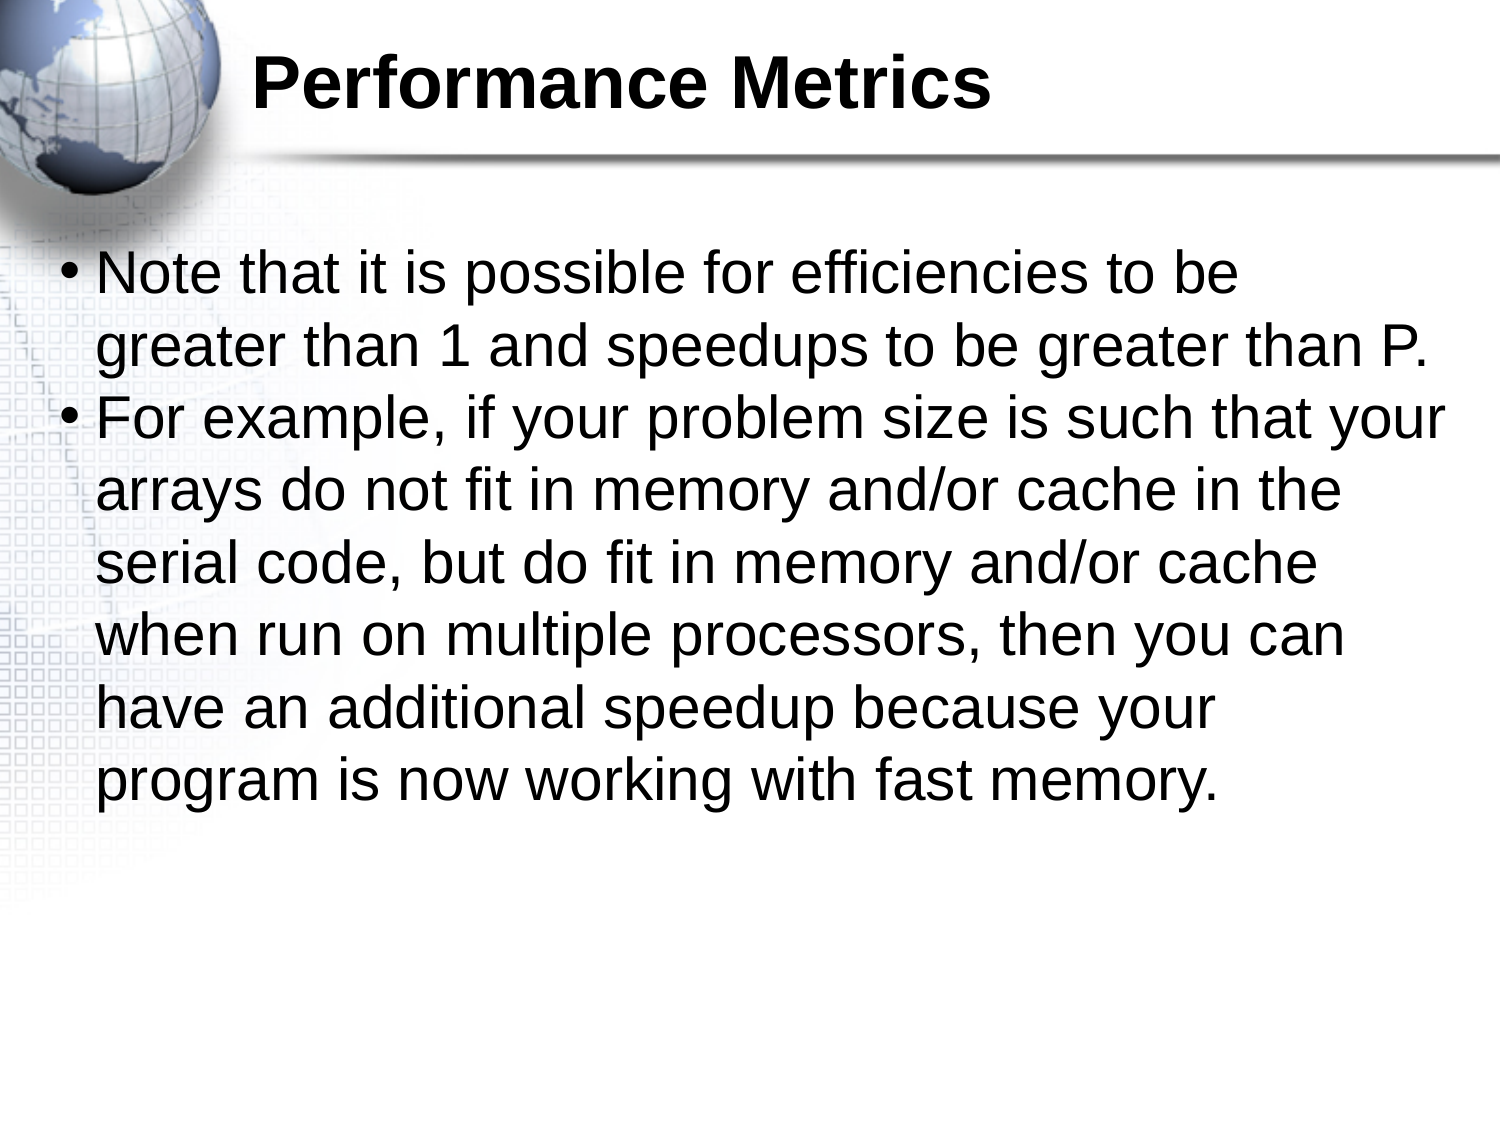

Performance Metrics
Note that it is possible for efficiencies to be greater than 1 and speedups to be greater than P.
For example, if your problem size is such that your arrays do not fit in memory and/or cache in the serial code, but do fit in memory and/or cache when run on multiple processors, then you can have an additional speedup because your program is now working with fast memory.